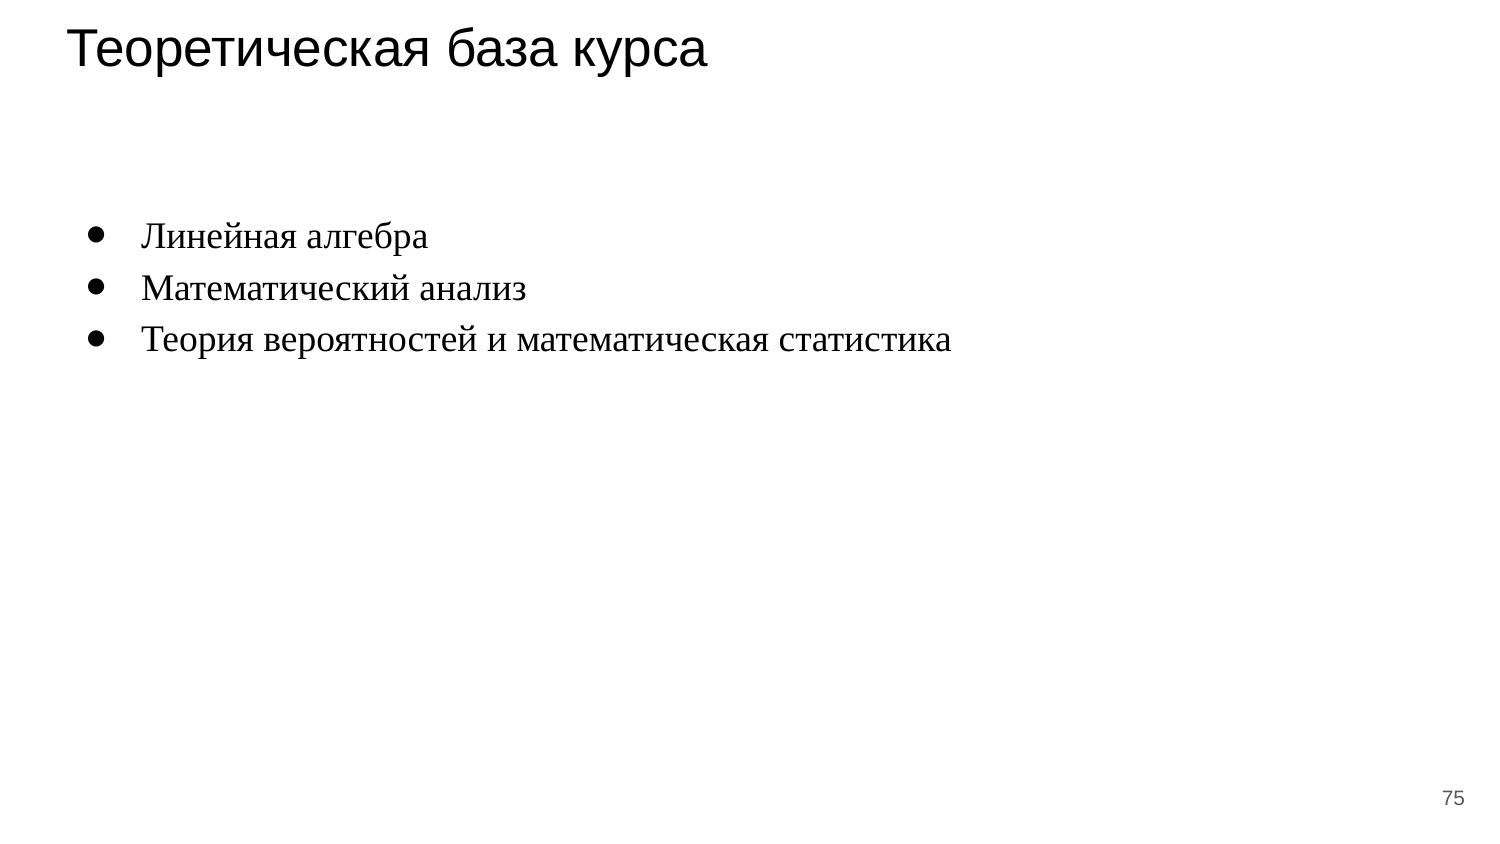

# Теоретическая база курса
Линейная алгебра
Математический анализ
Теория вероятностей и математическая статистика
75